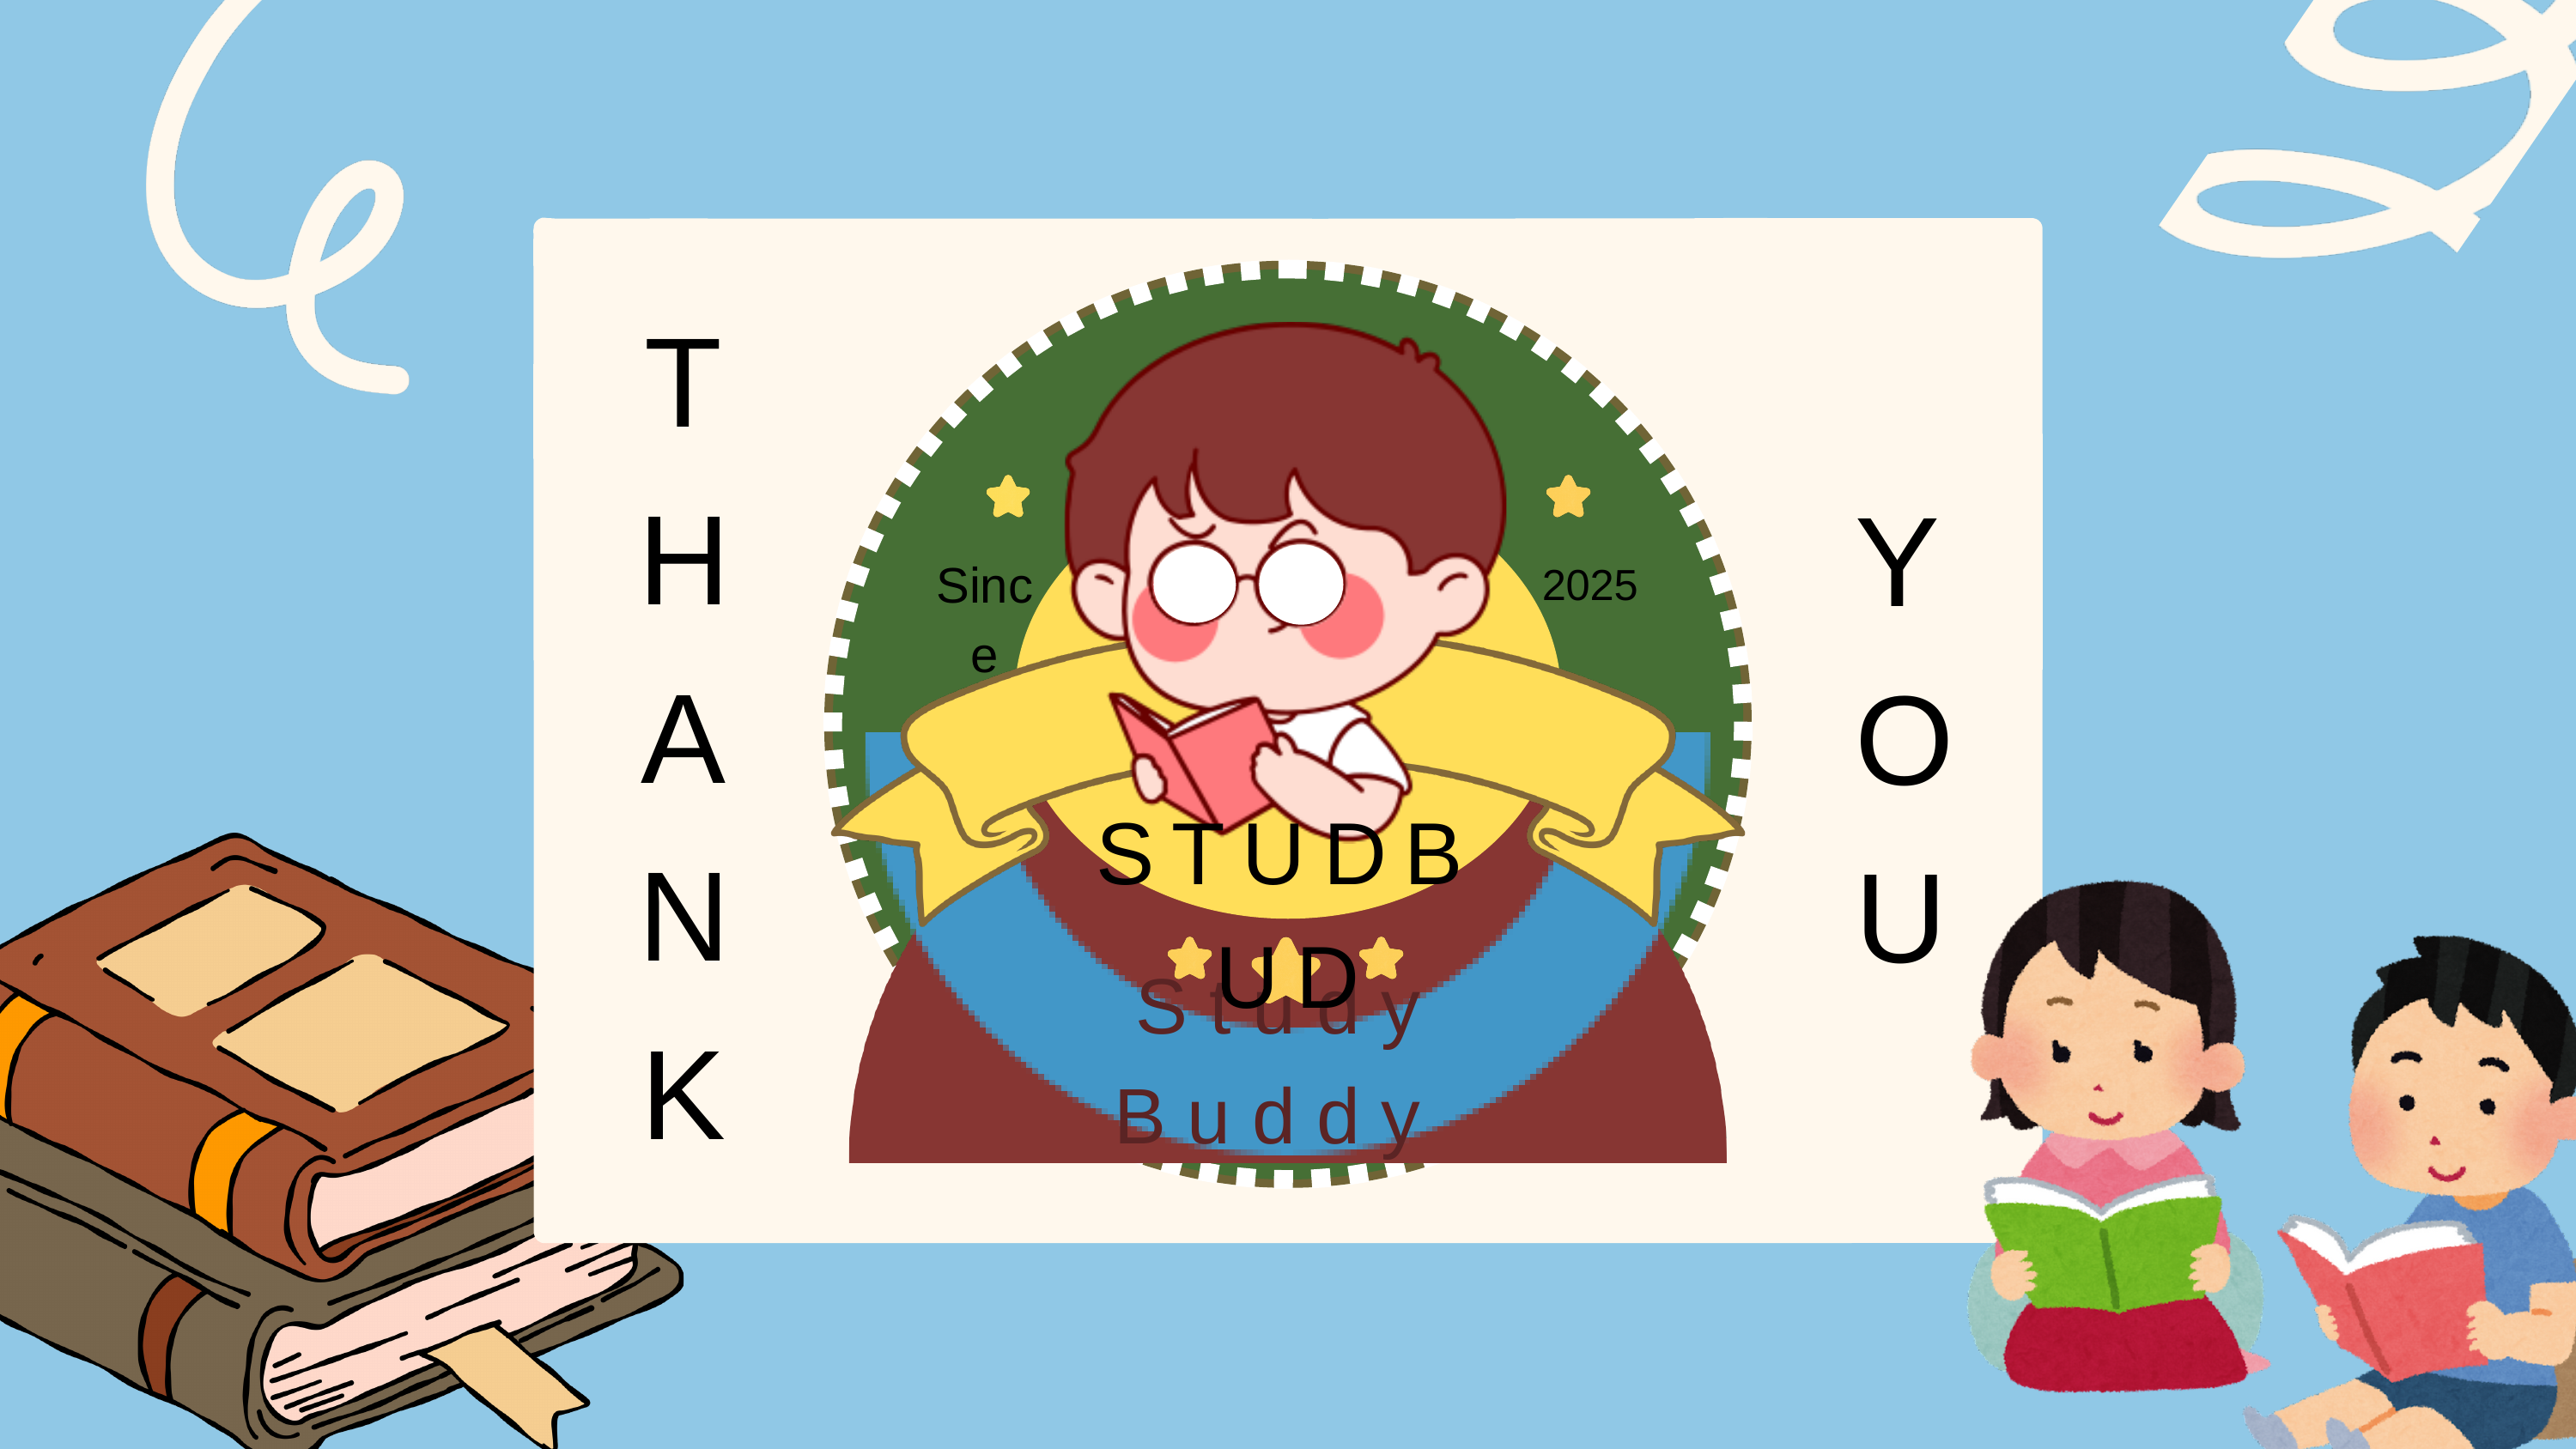

T
H
A
N
K

Y
O
U

Since
2025

STUDBUD

Study Buddy